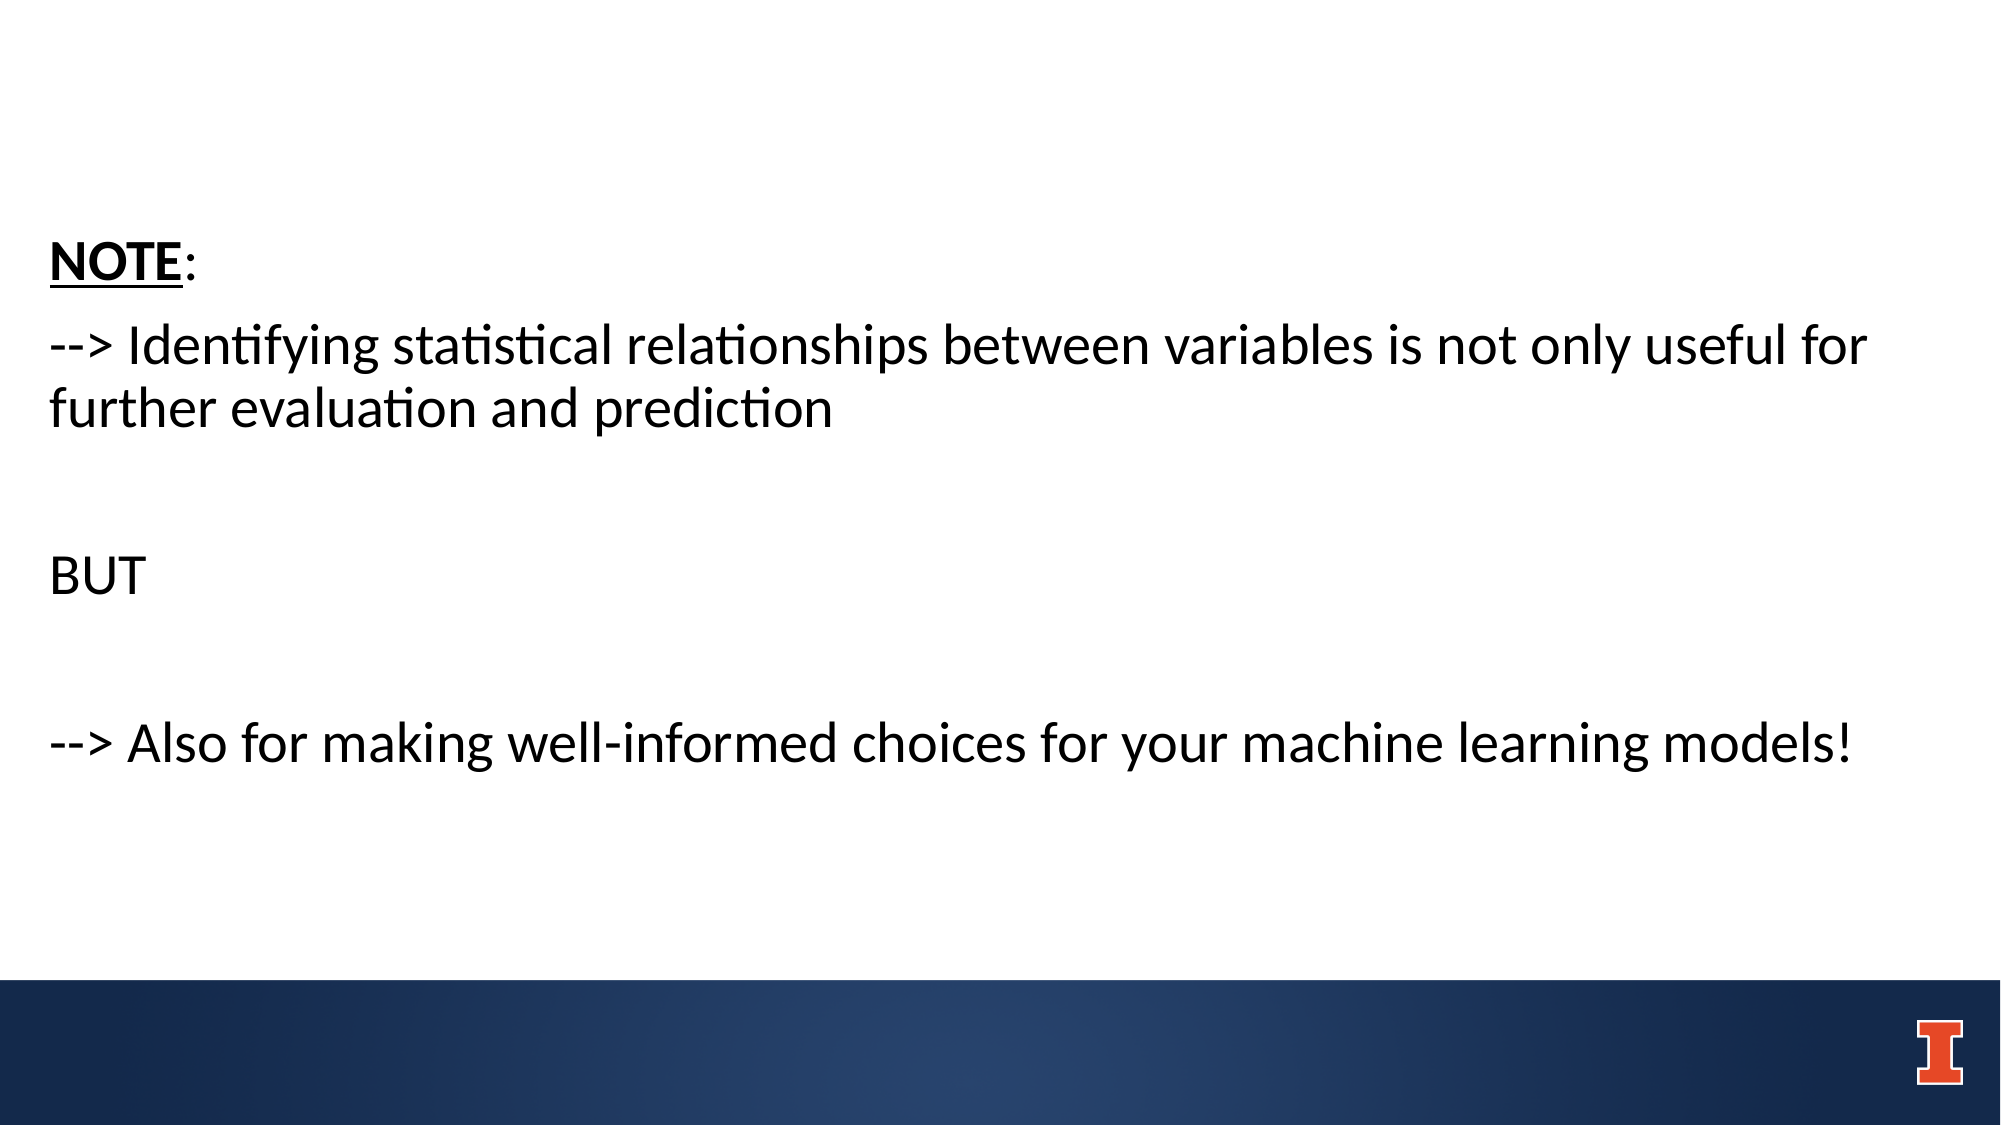

NOTE:
--> Identifying statistical relationships between variables is not only useful for further evaluation and prediction

BUT

--> Also for making well-informed choices for your machine learning models!